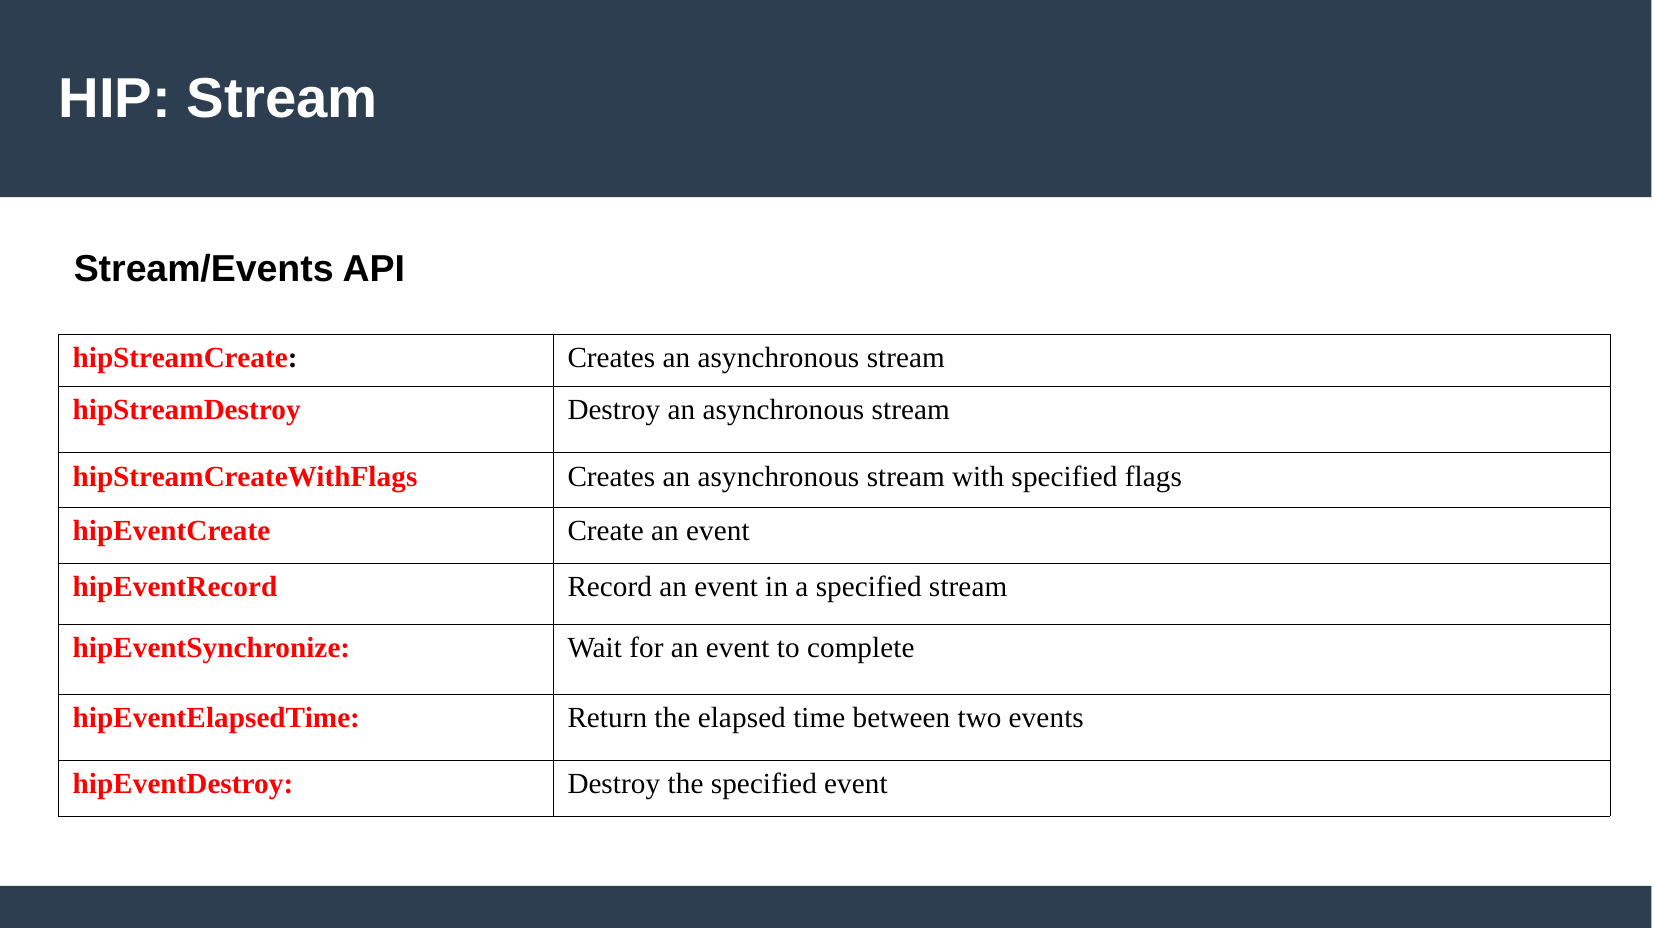

HIP: Stream
Stream/Events API
| hipStreamCreate: | Creates an asynchronous stream |
| --- | --- |
| hipStreamDestroy | Destroy an asynchronous stream |
| hipStreamCreateWithFlags | Creates an asynchronous stream with specified flags |
| hipEventCreate | Create an event |
| hipEventRecord | Record an event in a specified stream |
| hipEventSynchronize: | Wait for an event to complete |
| hipEventElapsedTime: | Return the elapsed time between two events |
| hipEventDestroy: | Destroy the specified event |